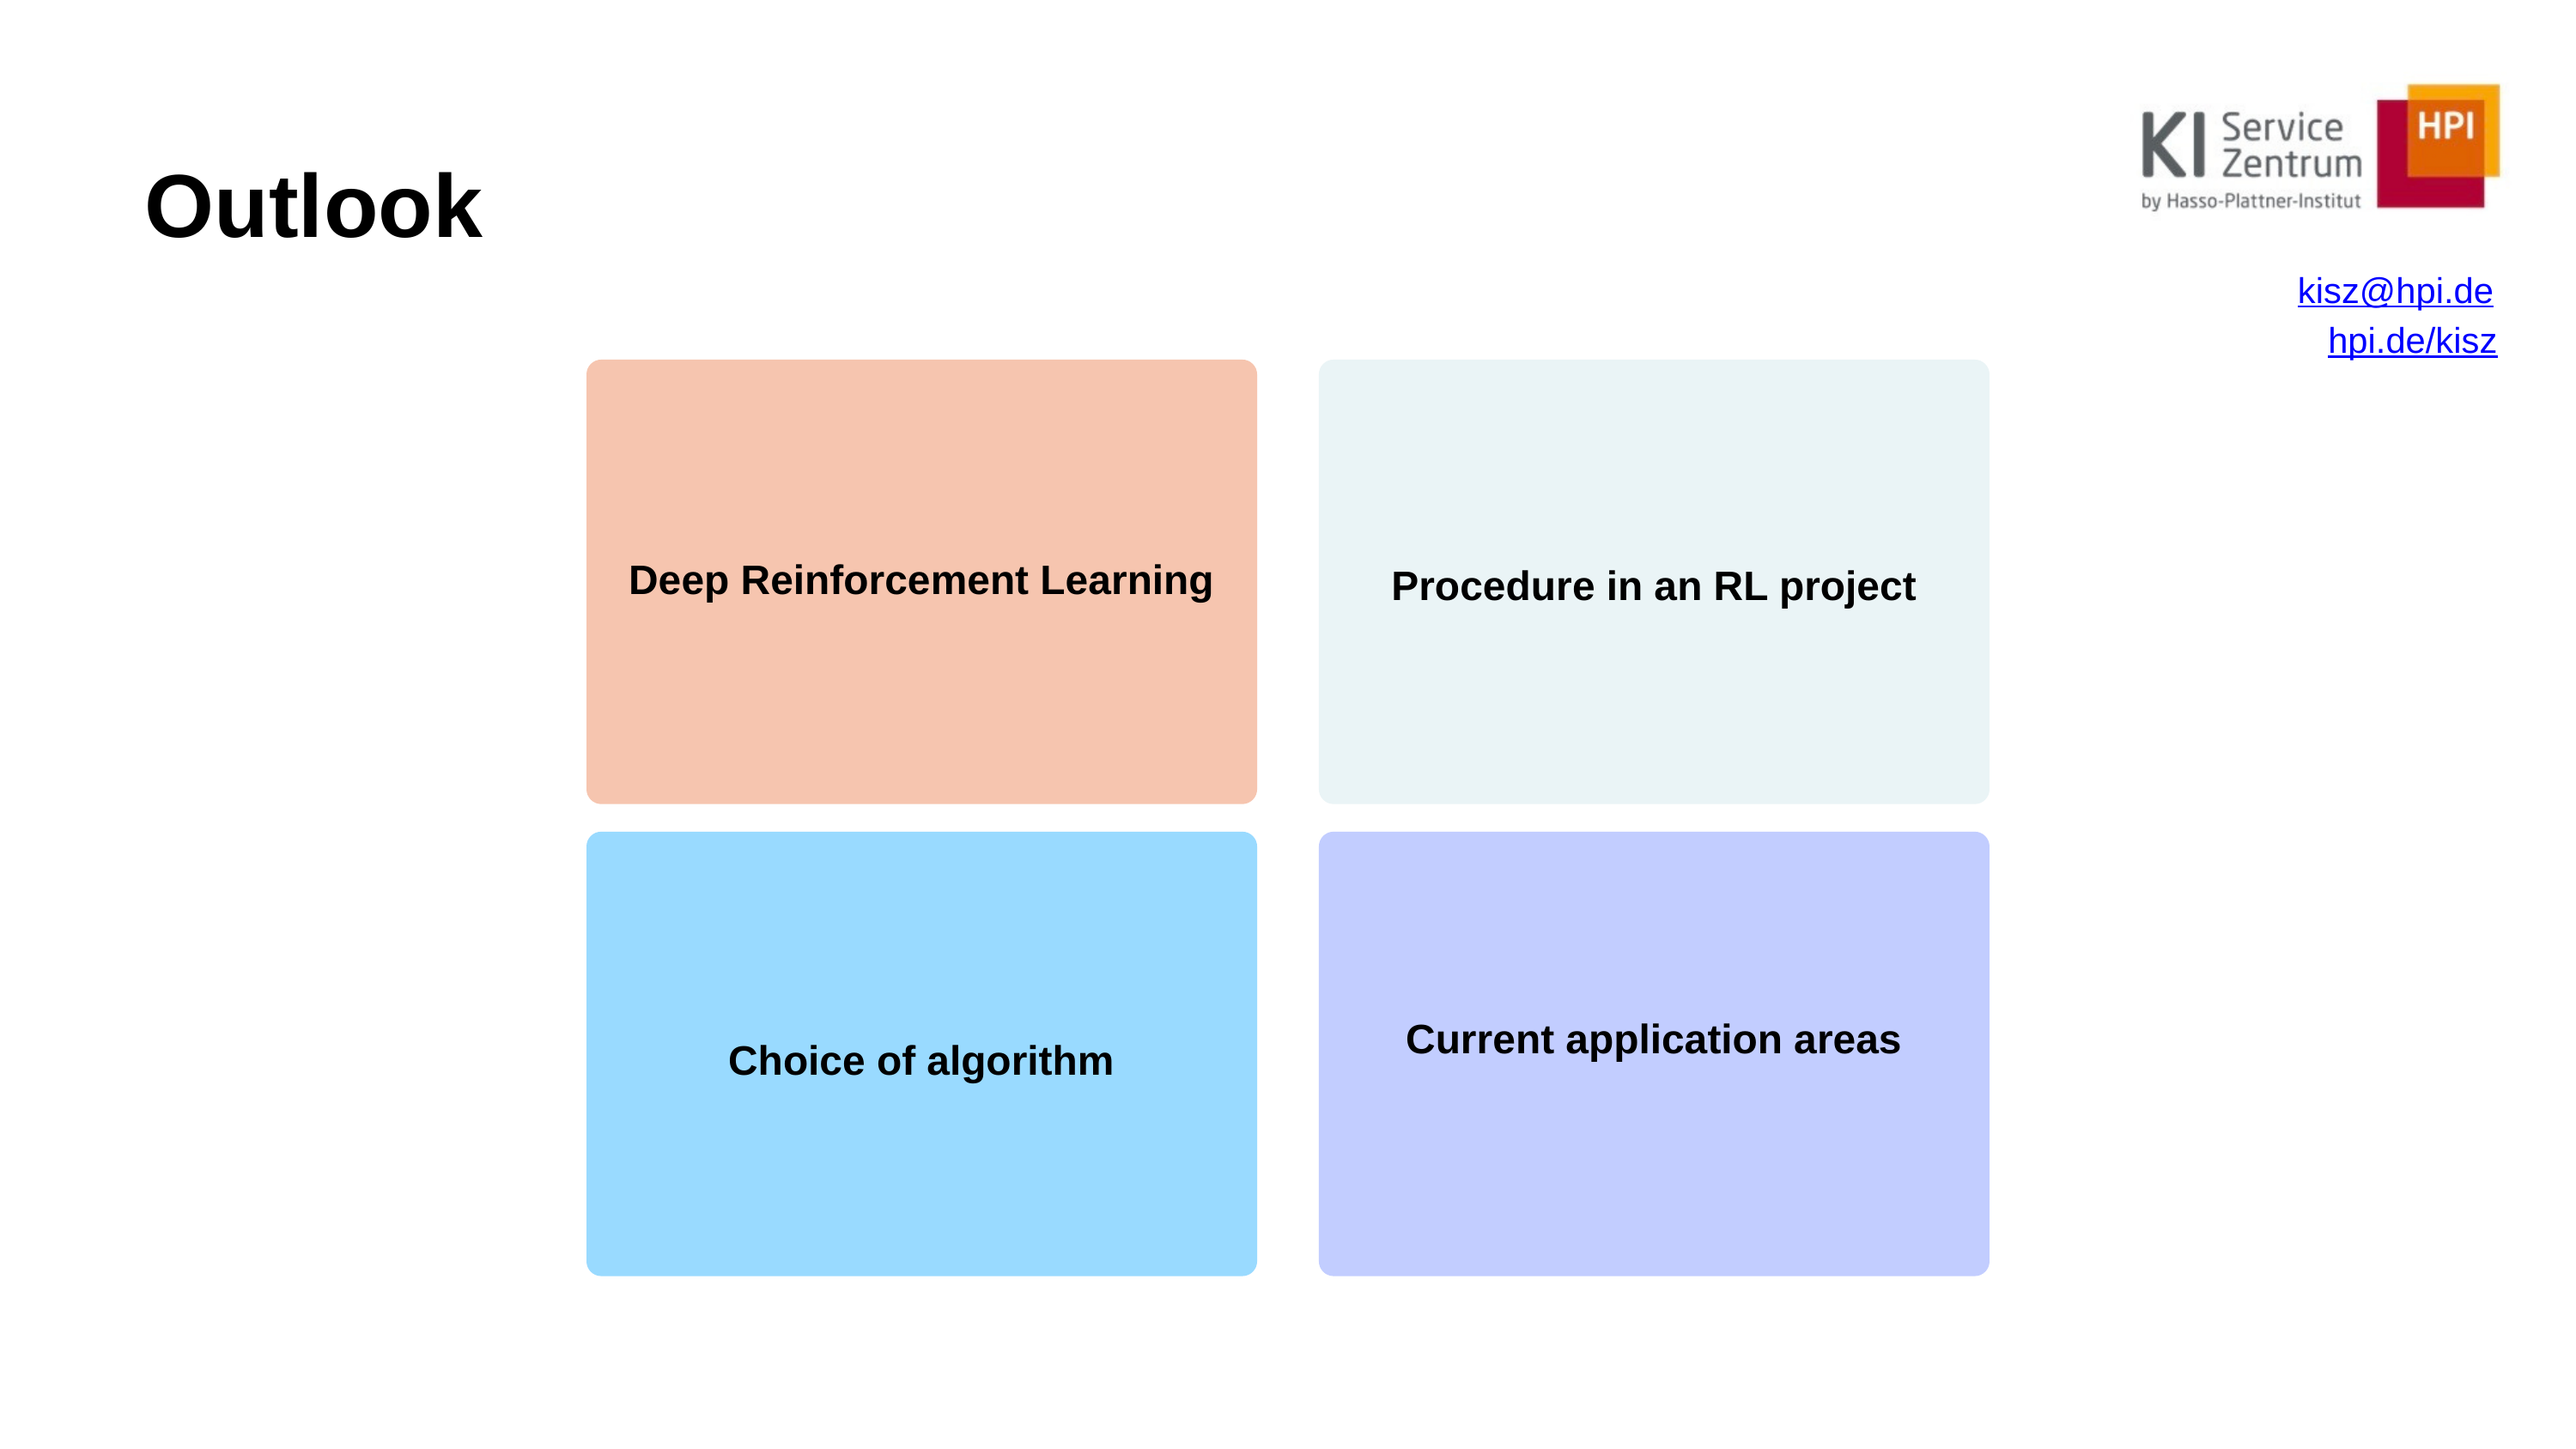

Outlook
kisz@hpi.de
hpi.de/kisz

Deep Reinforcement Learning
Procedure in an RL project

Current application areas
Choice of algorithm